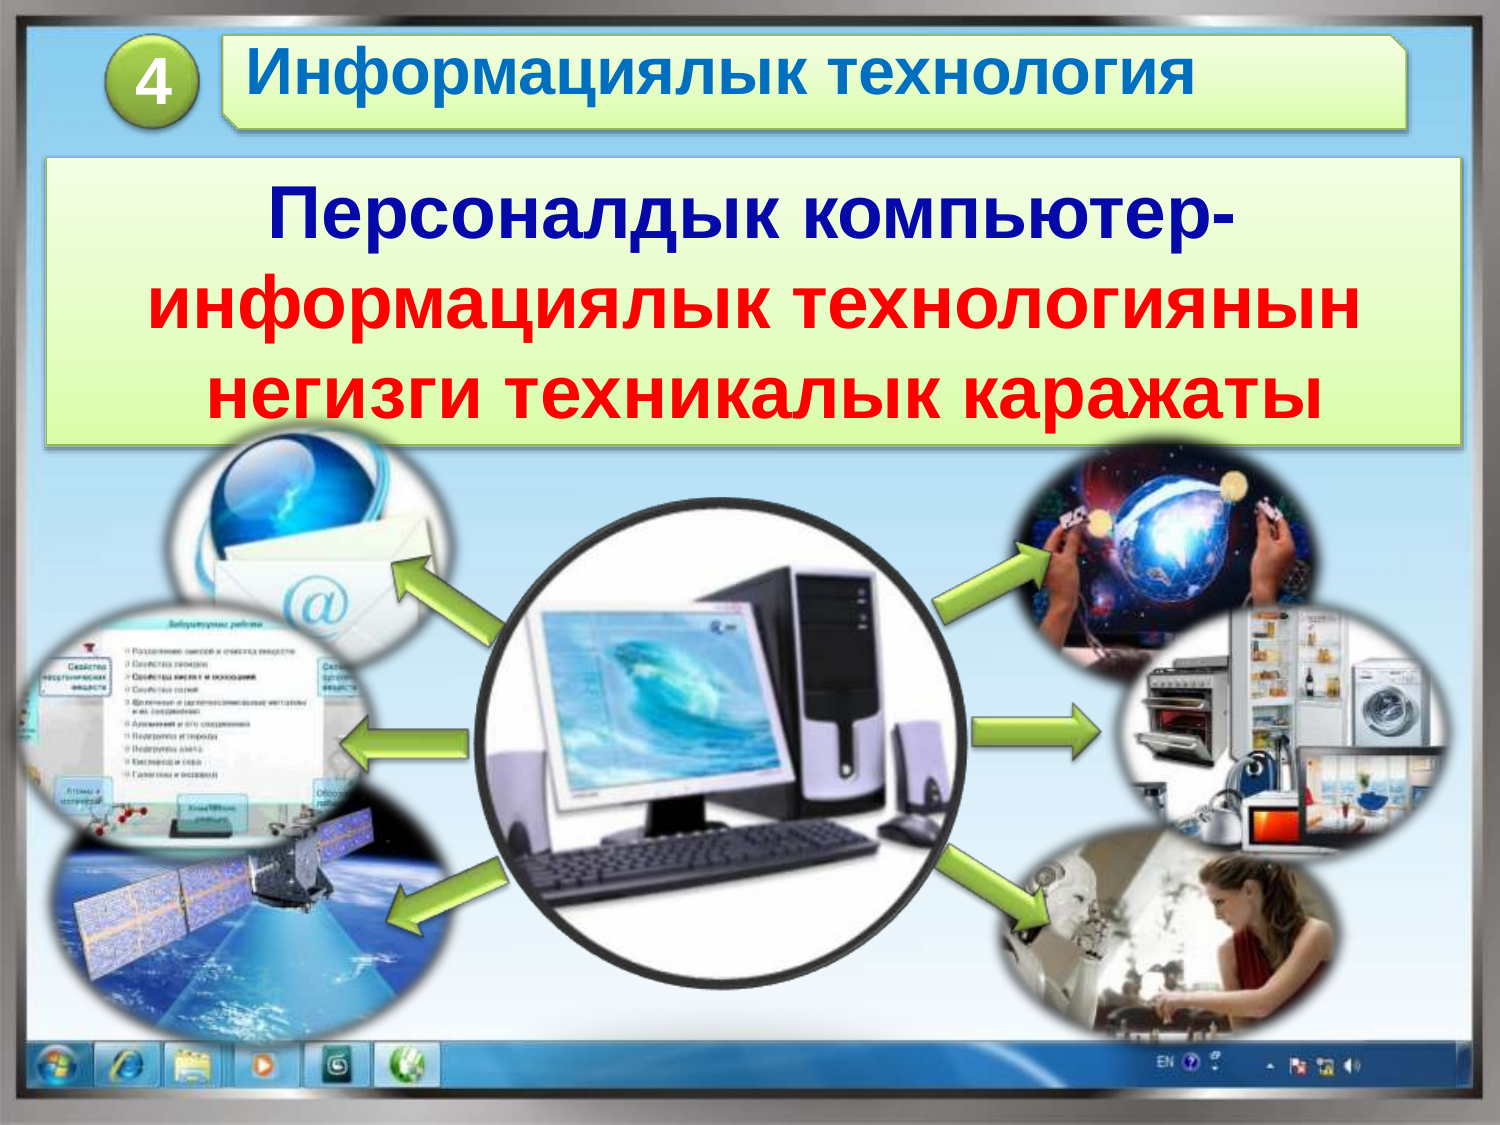

Информациялык технология

4

Персоналдык компьютер-
информациялык технологиянын  негизги техникалык каражаты